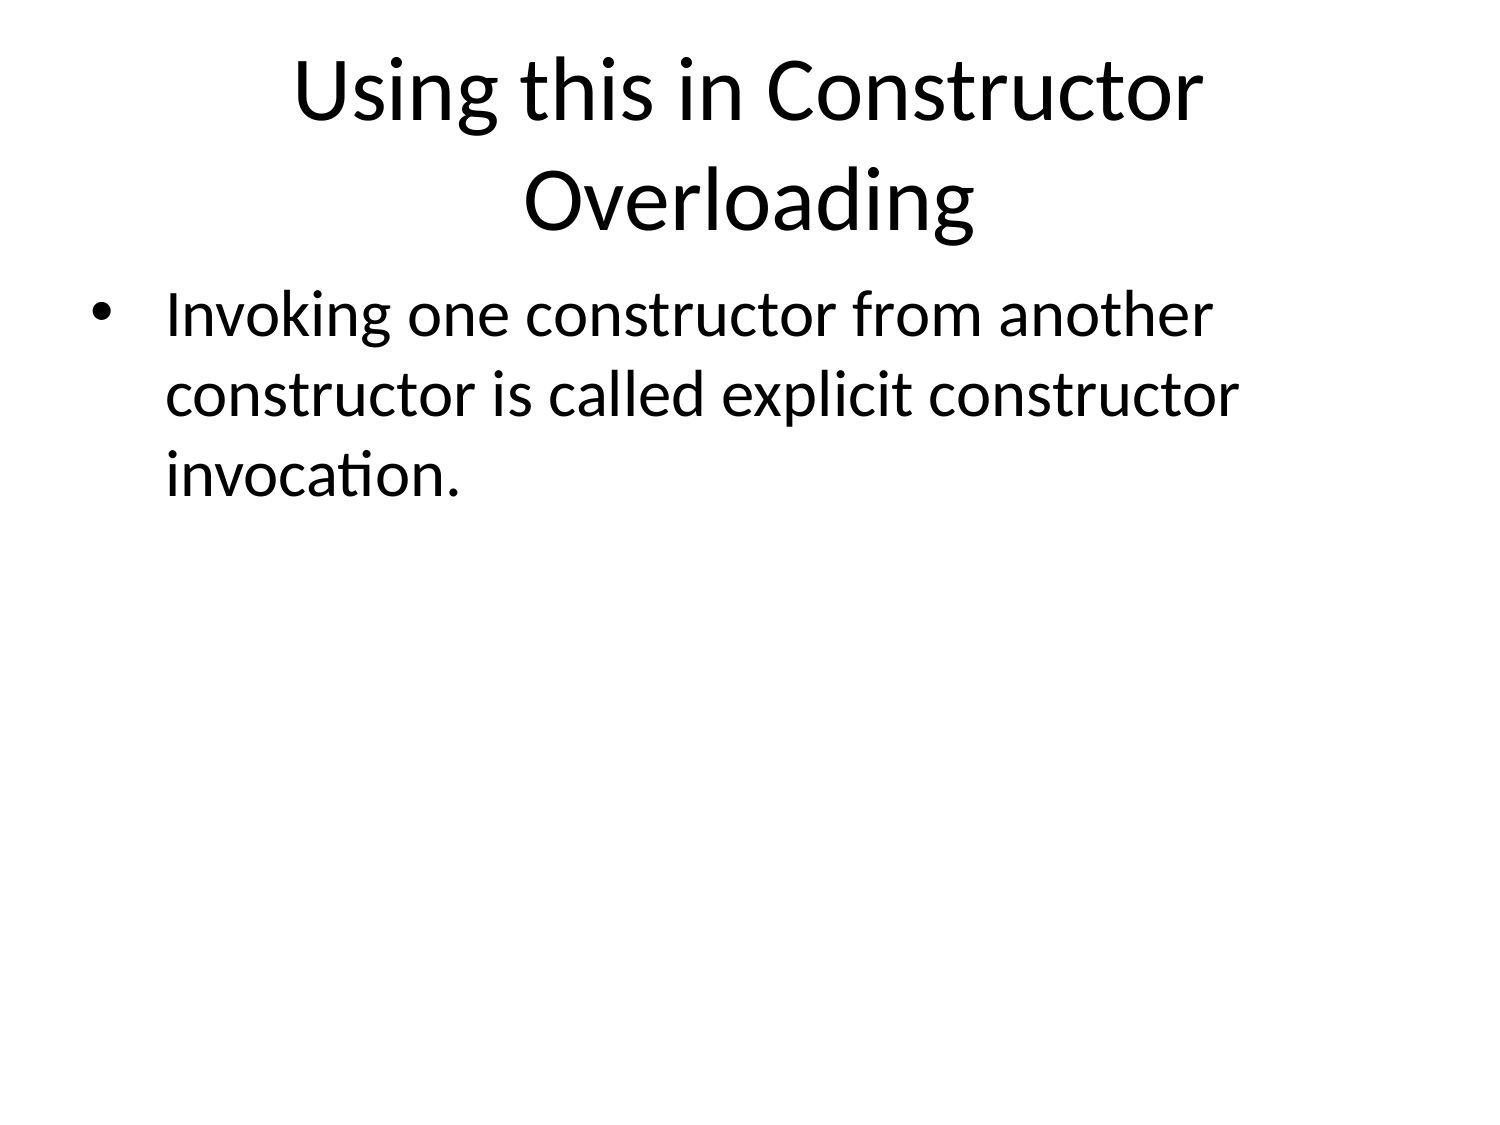

# Using this in Constructor Overloading
Invoking one constructor from another constructor is called explicit constructor invocation.